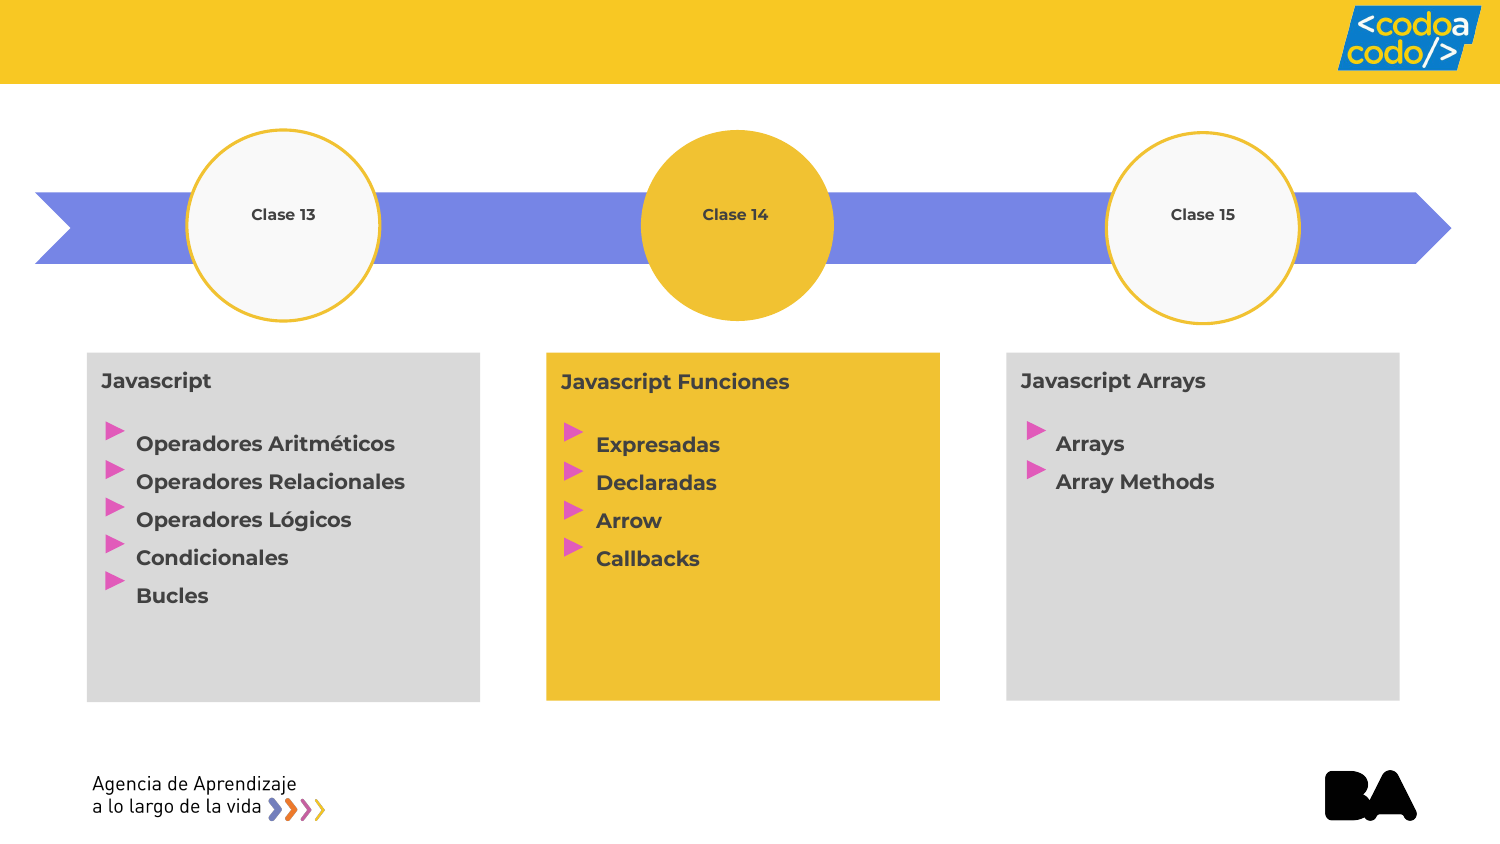

# Clase 13
Clase 14
Clase 15
Javascript

      Operadores Aritméticos
      Operadores Relacionales
      Operadores Lógicos
      Condicionales
      Bucles

Javascript Arrays

      Arrays
      Array Methods

Javascript Funciones

      Expresadas
      Declaradas
      Arrow
      Callbacks